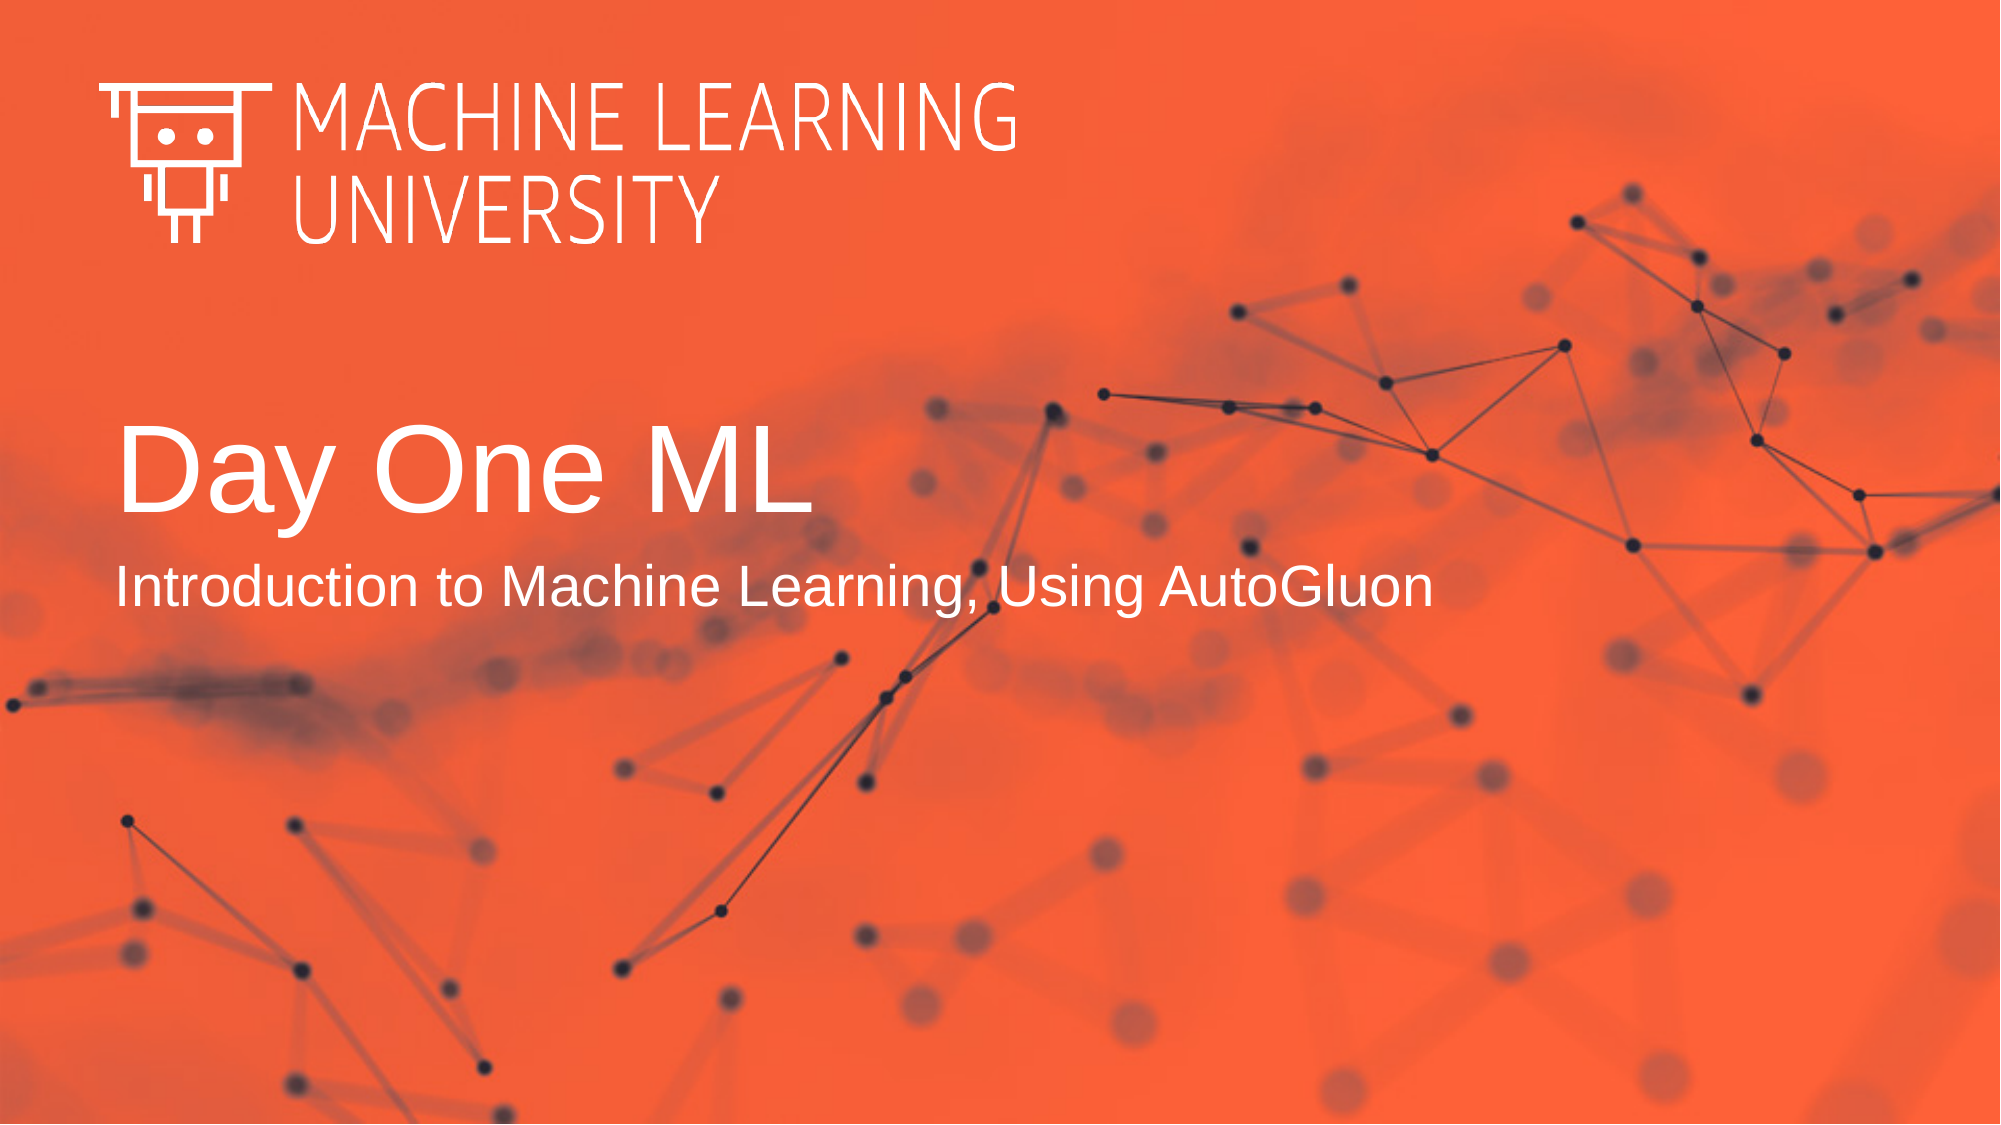

# Day One ML
Introduction to Machine Learning, Using AutoGluon